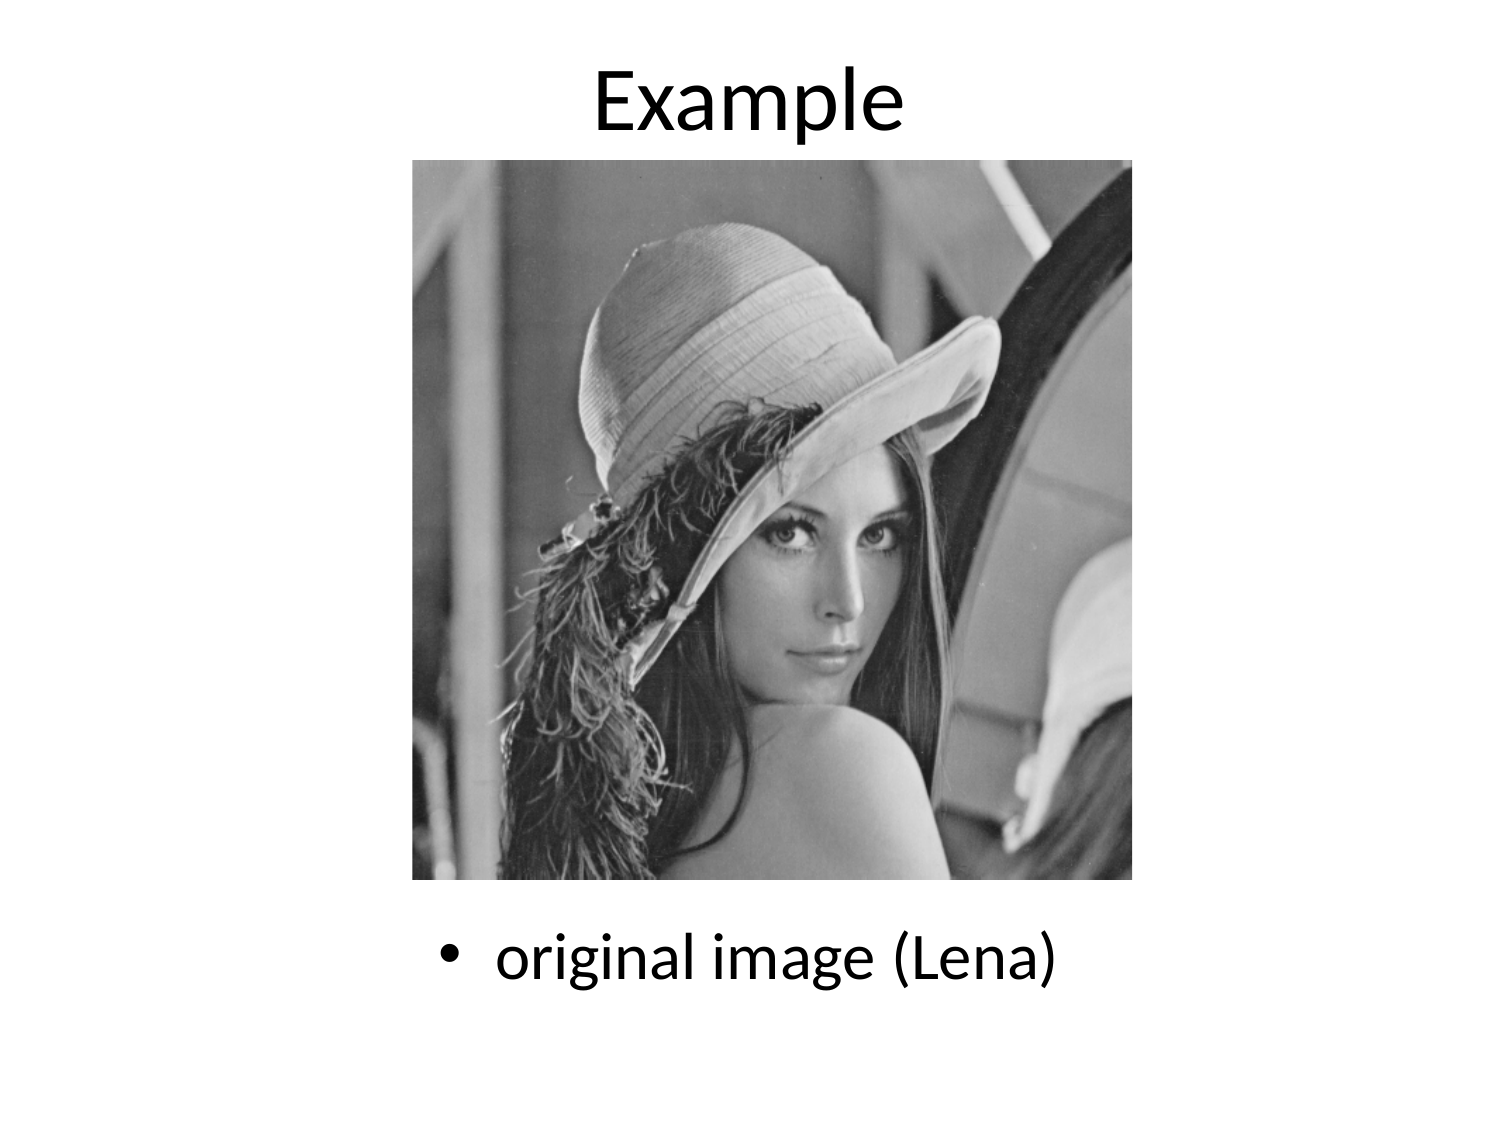

# Example

original image (Lena)
25
2-­‐Oct-­‐14
Lecture 5 -
Fei-Fei Li